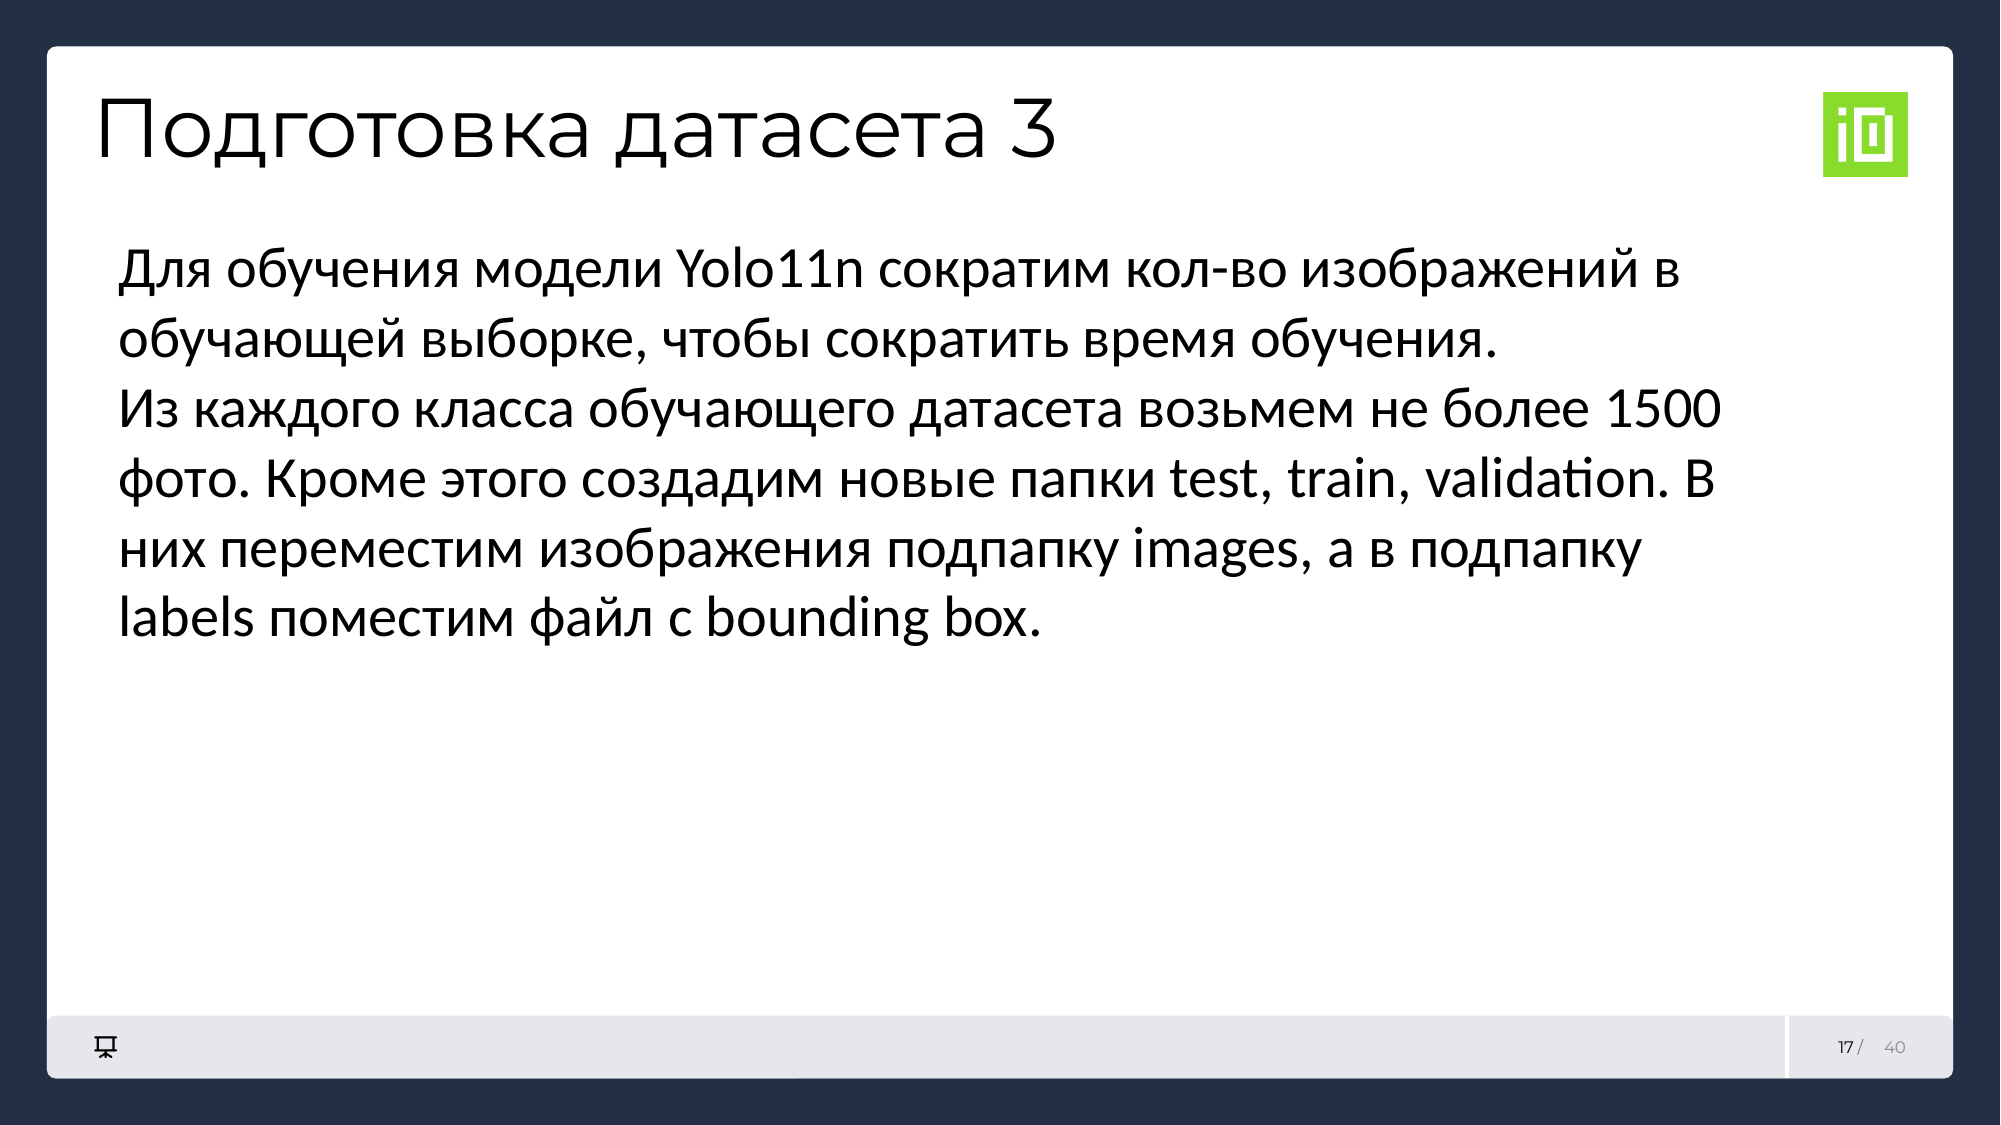

# Подготовка датасета 3
Для обучения модели Yolo11n сократим кол-во изображений в обучающей выборке, чтобы сократить время обучения.
Из каждого класса обучающего датасета возьмем не более 1500 фото. Кроме этого создадим новые папки test, train, validation. В  них переместим изображения подпапку images, а в подпапку labels поместим файл с bounding box.

17
40